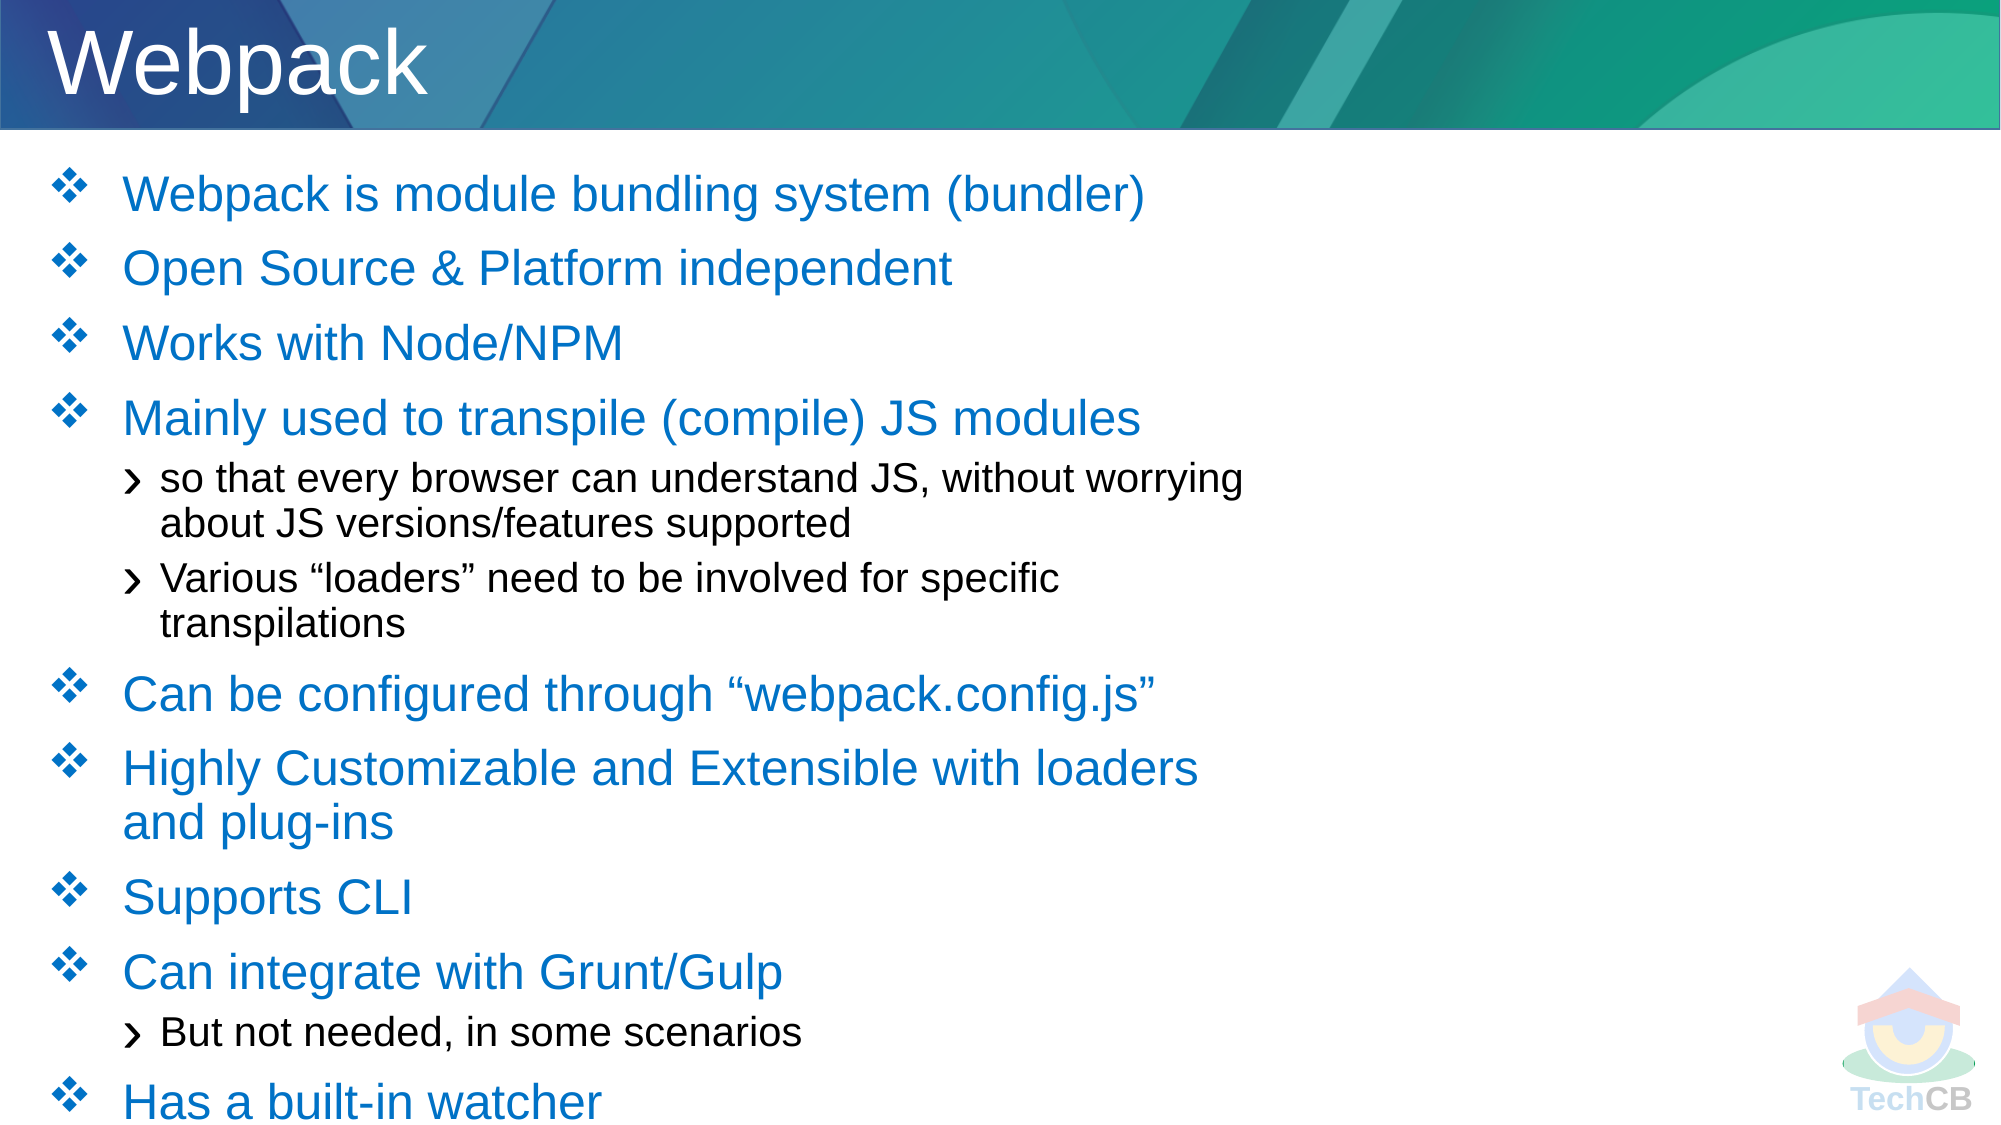

# Webpack
Webpack is module bundling system (bundler)
Open Source & Platform independent
Works with Node/NPM
Mainly used to transpile (compile) JS modules
so that every browser can understand JS, without worrying about JS versions/features supported
Various “loaders” need to be involved for specific transpilations
Can be configured through “webpack.config.js”
Highly Customizable and Extensible with loaders and plug-ins
Supports CLI
Can integrate with Grunt/Gulp
But not needed, in some scenarios
Has a built-in watcher